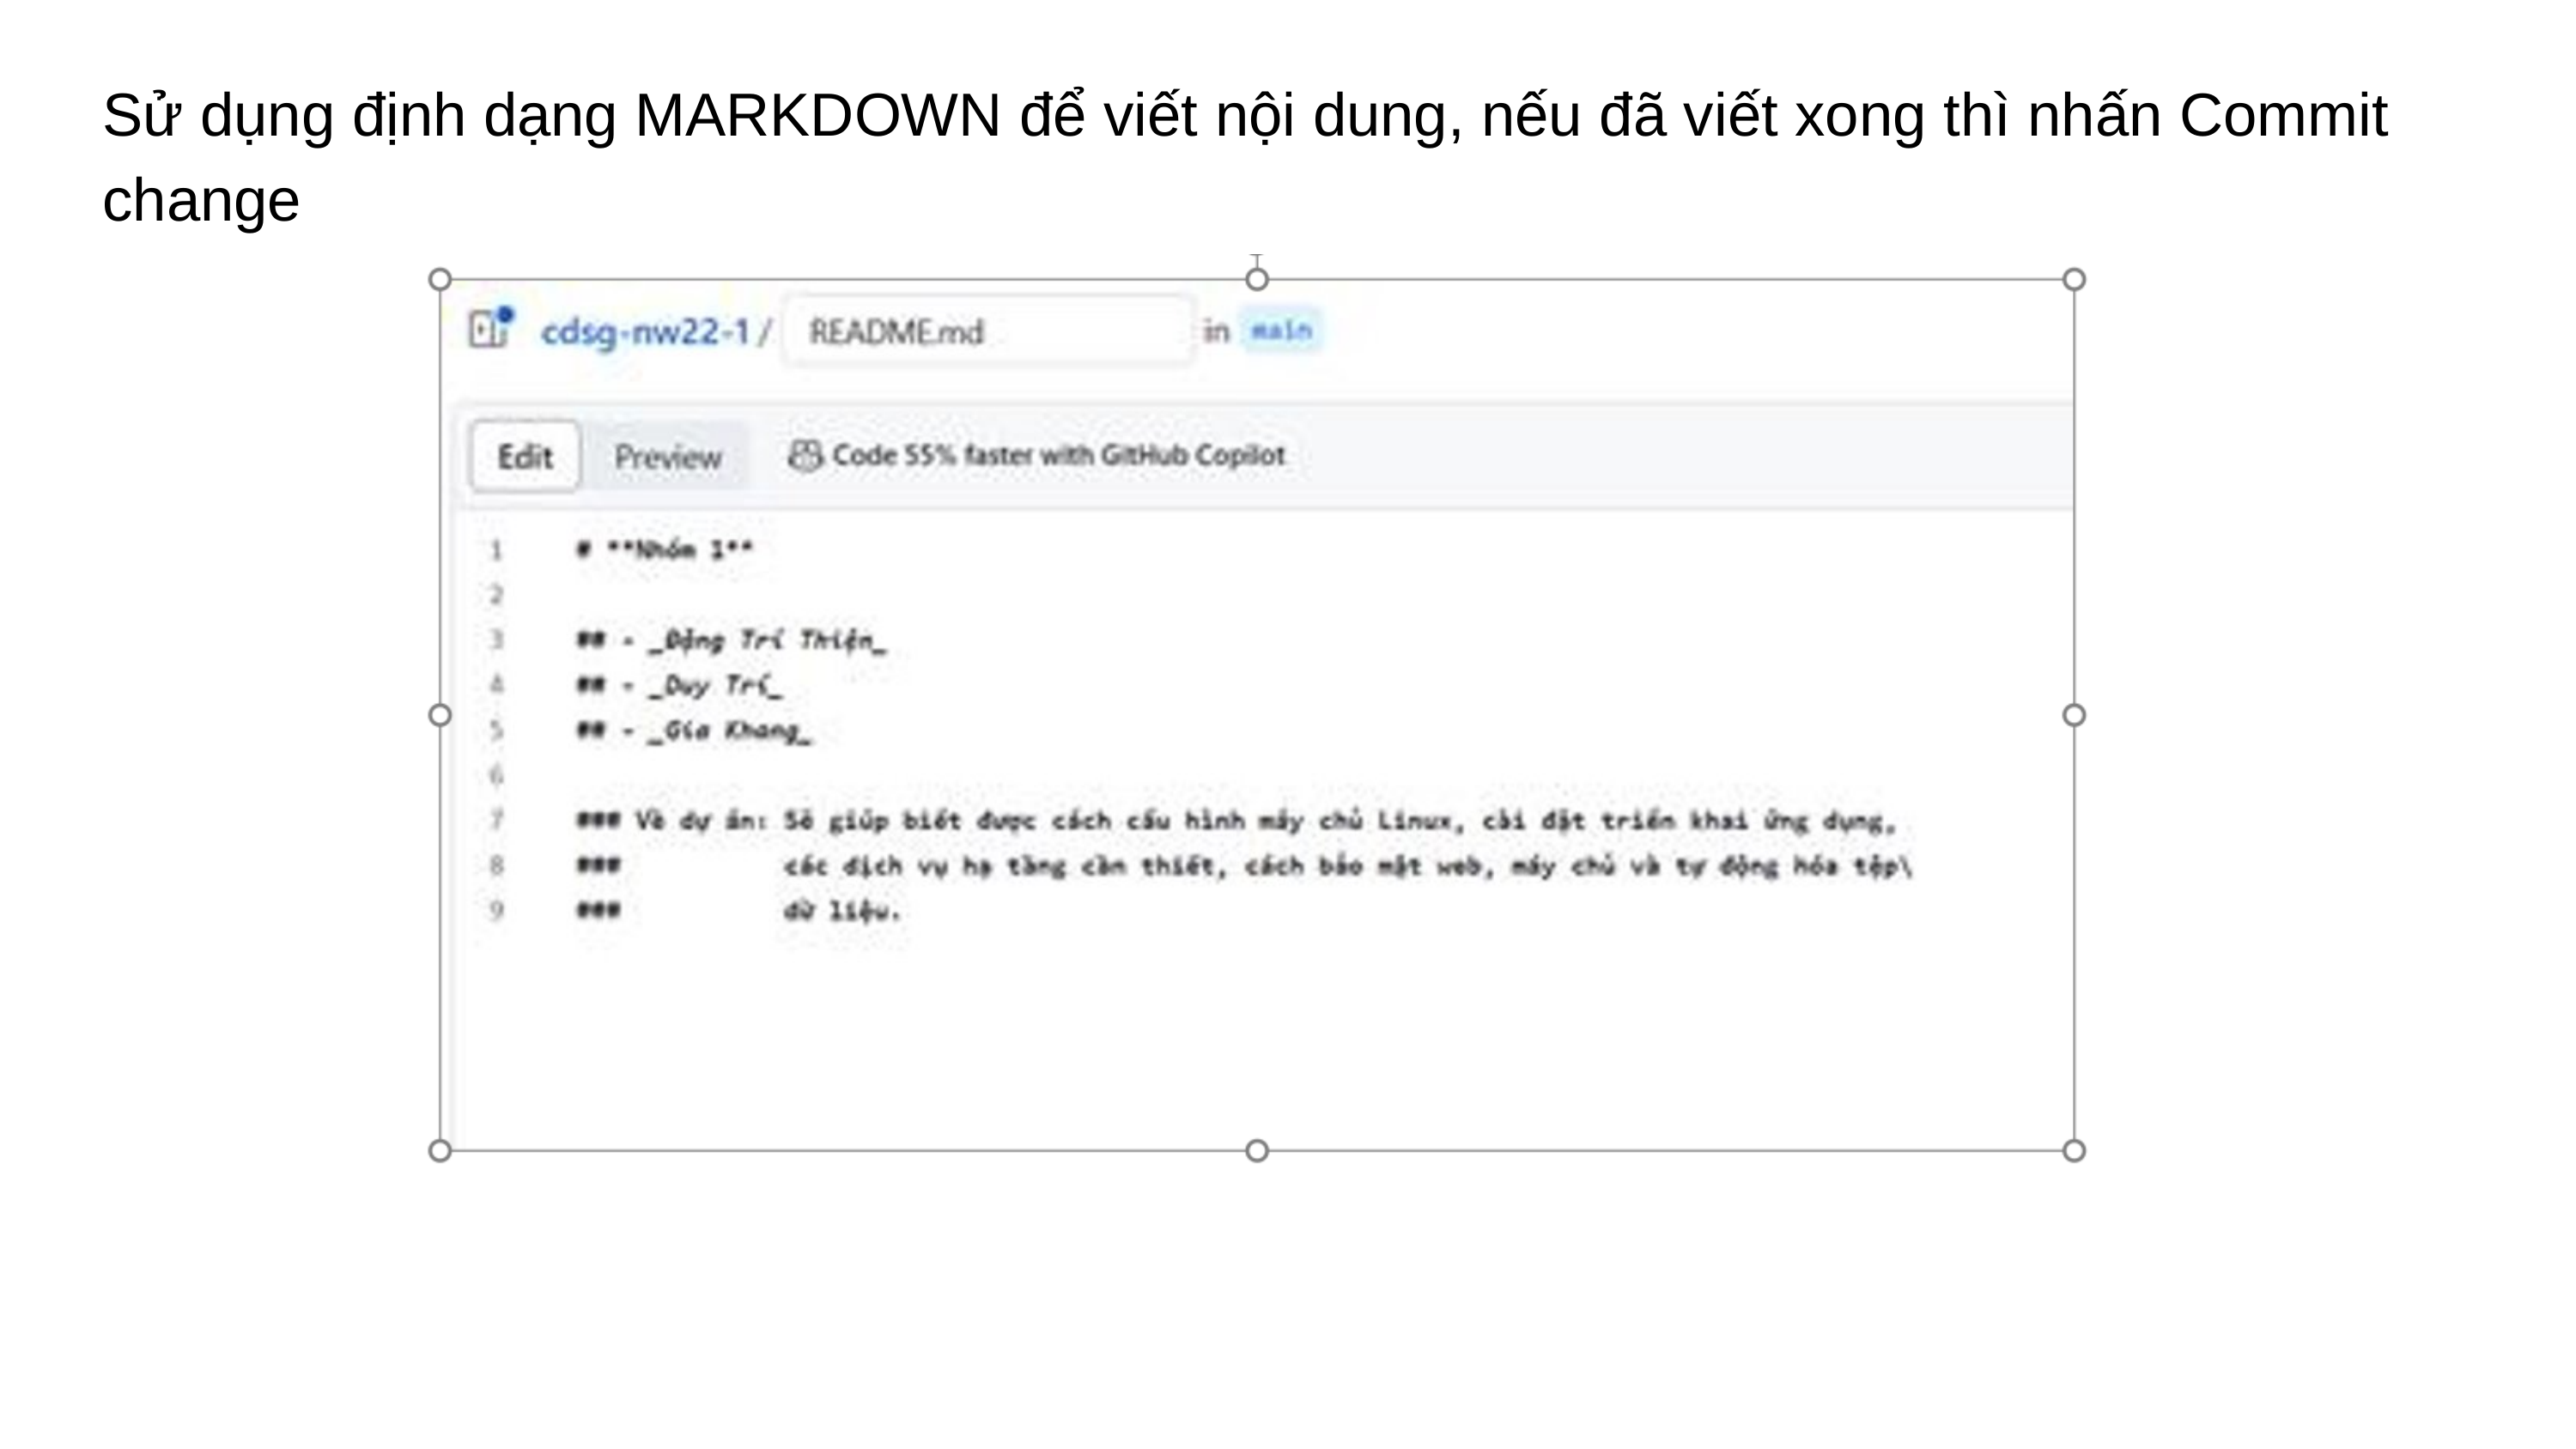

Sử dụng định dạng MARKDOWN để viết nội dung, nếu đã viết xong thì nhấn Commit change